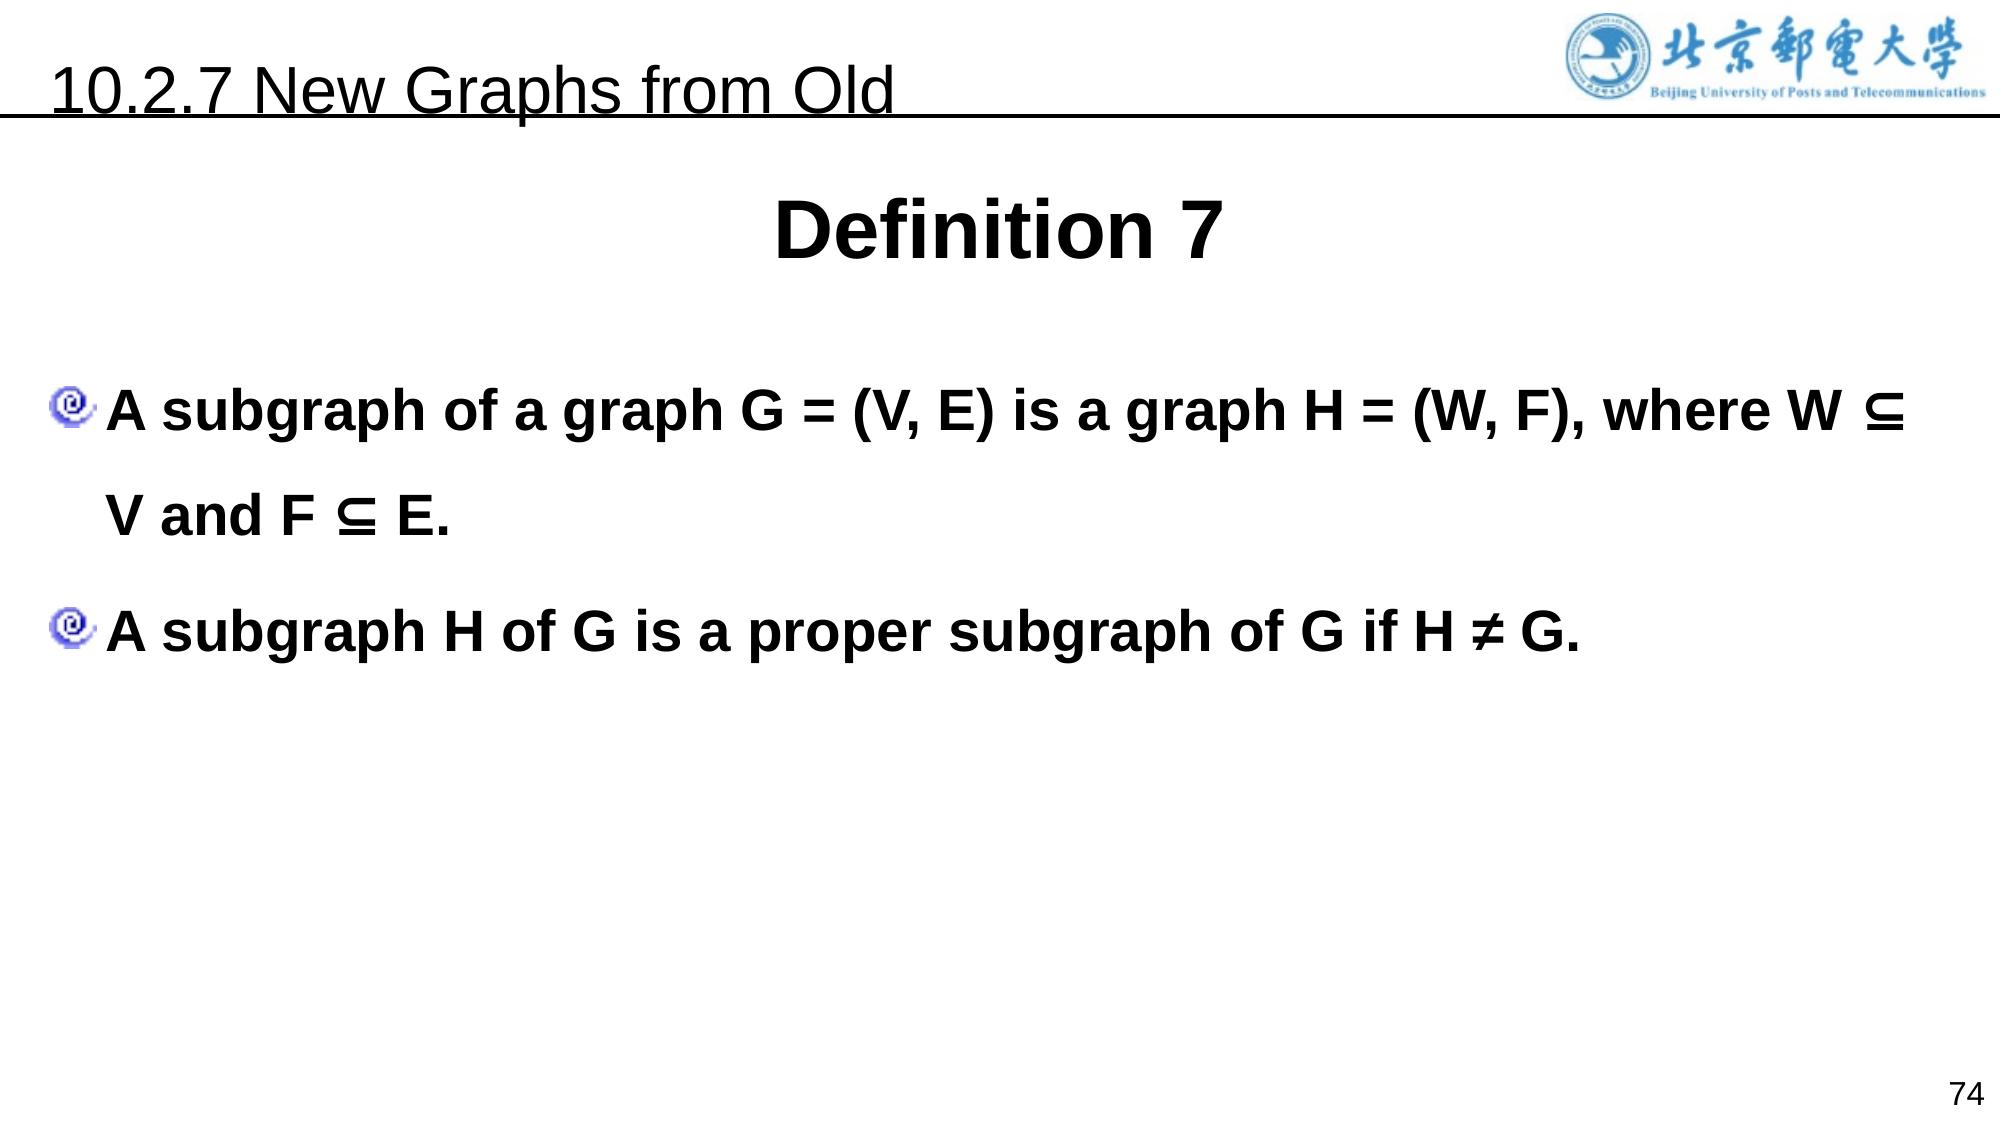

10.2.7 New Graphs from Old
Definition 7
A subgraph of a graph G = (V, E) is a graph H = (W, F), where W ⊆ V and F ⊆ E.
A subgraph H of G is a proper subgraph of G if H ≠ G.